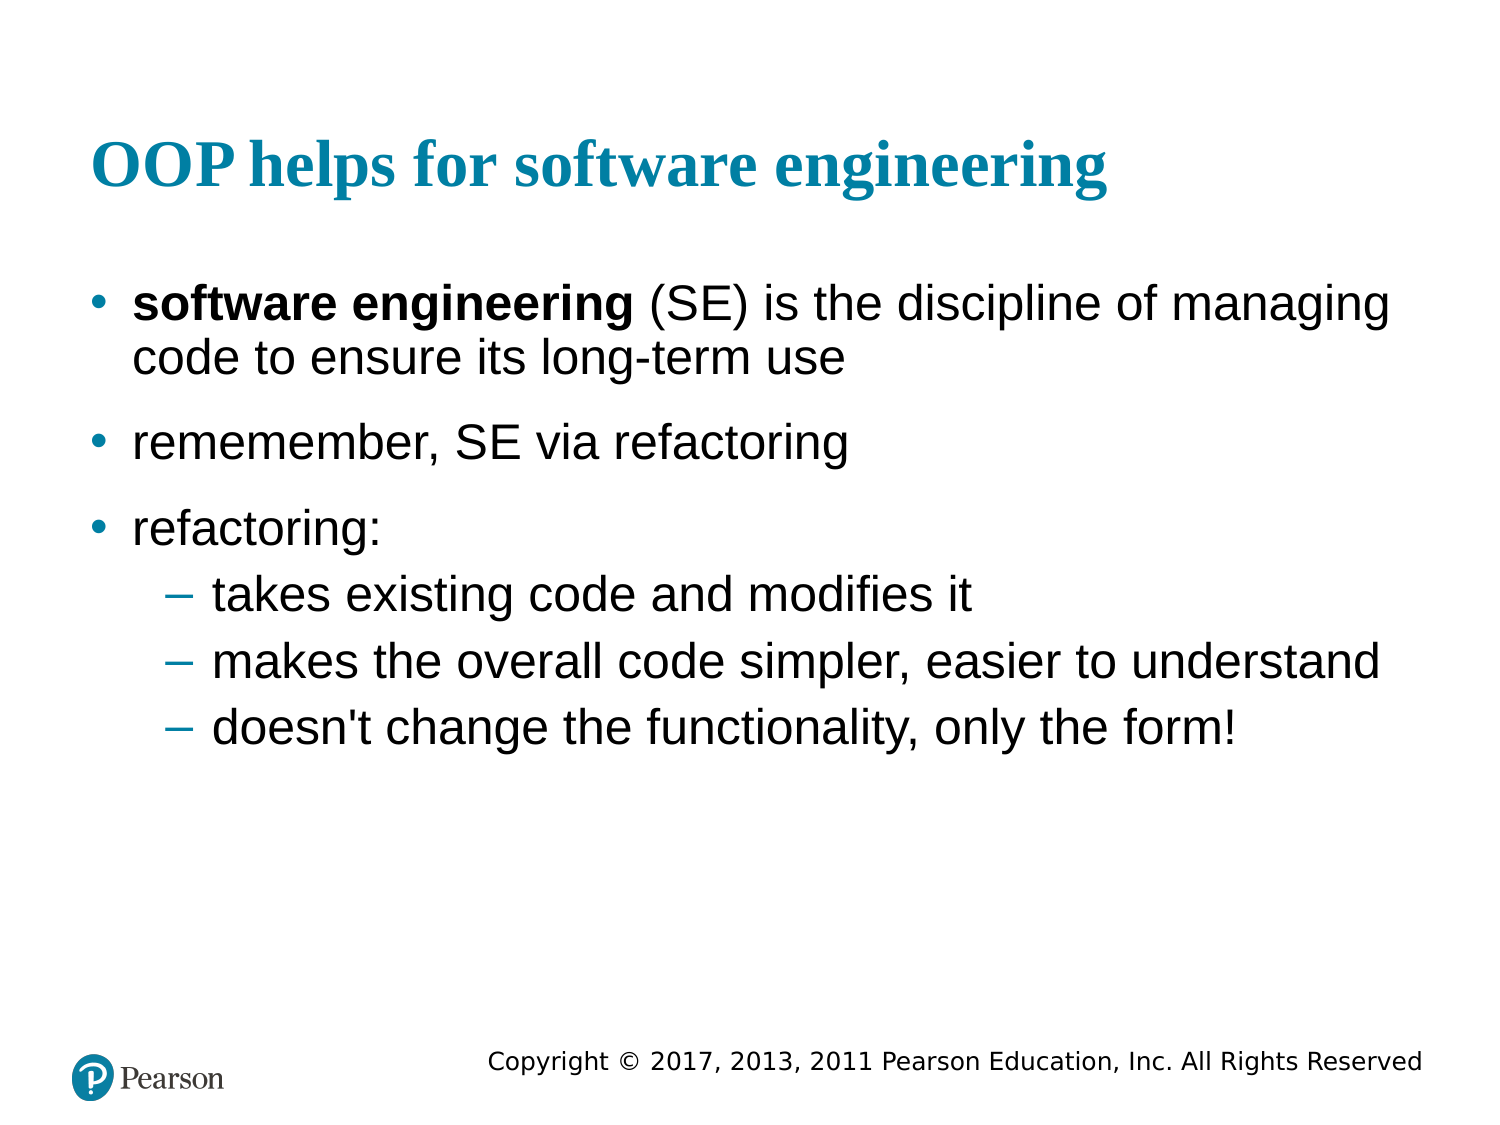

# O O P helps for software engineering
software engineering (S E) is the discipline of managing code to ensure its long-term use
rememember, S E via refactoring
refactoring:
takes existing code and modifies it
makes the overall code simpler, easier to understand
doesn't change the functionality, only the form!